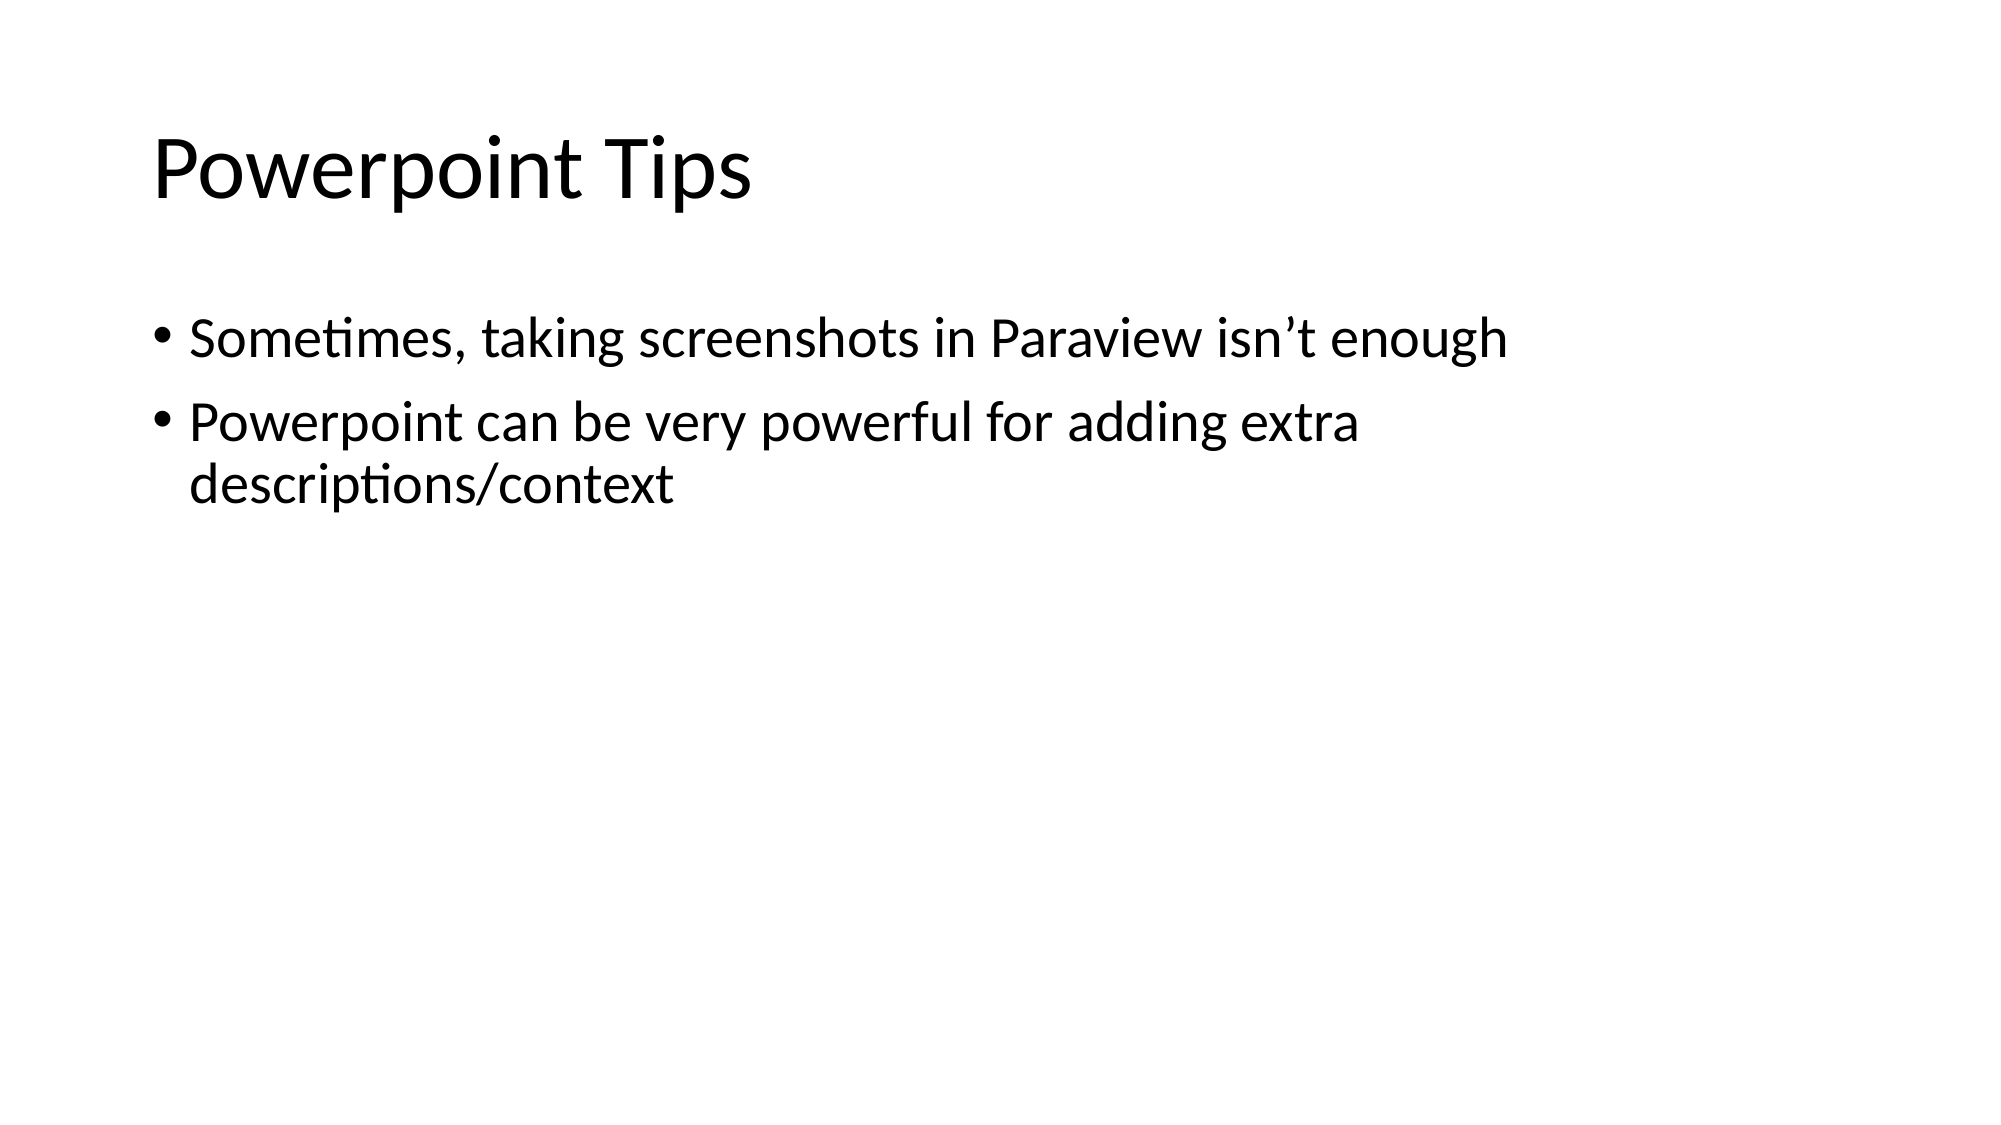

# Powerpoint Tips
Sometimes, taking screenshots in Paraview isn’t enough
Powerpoint can be very powerful for adding extra descriptions/context